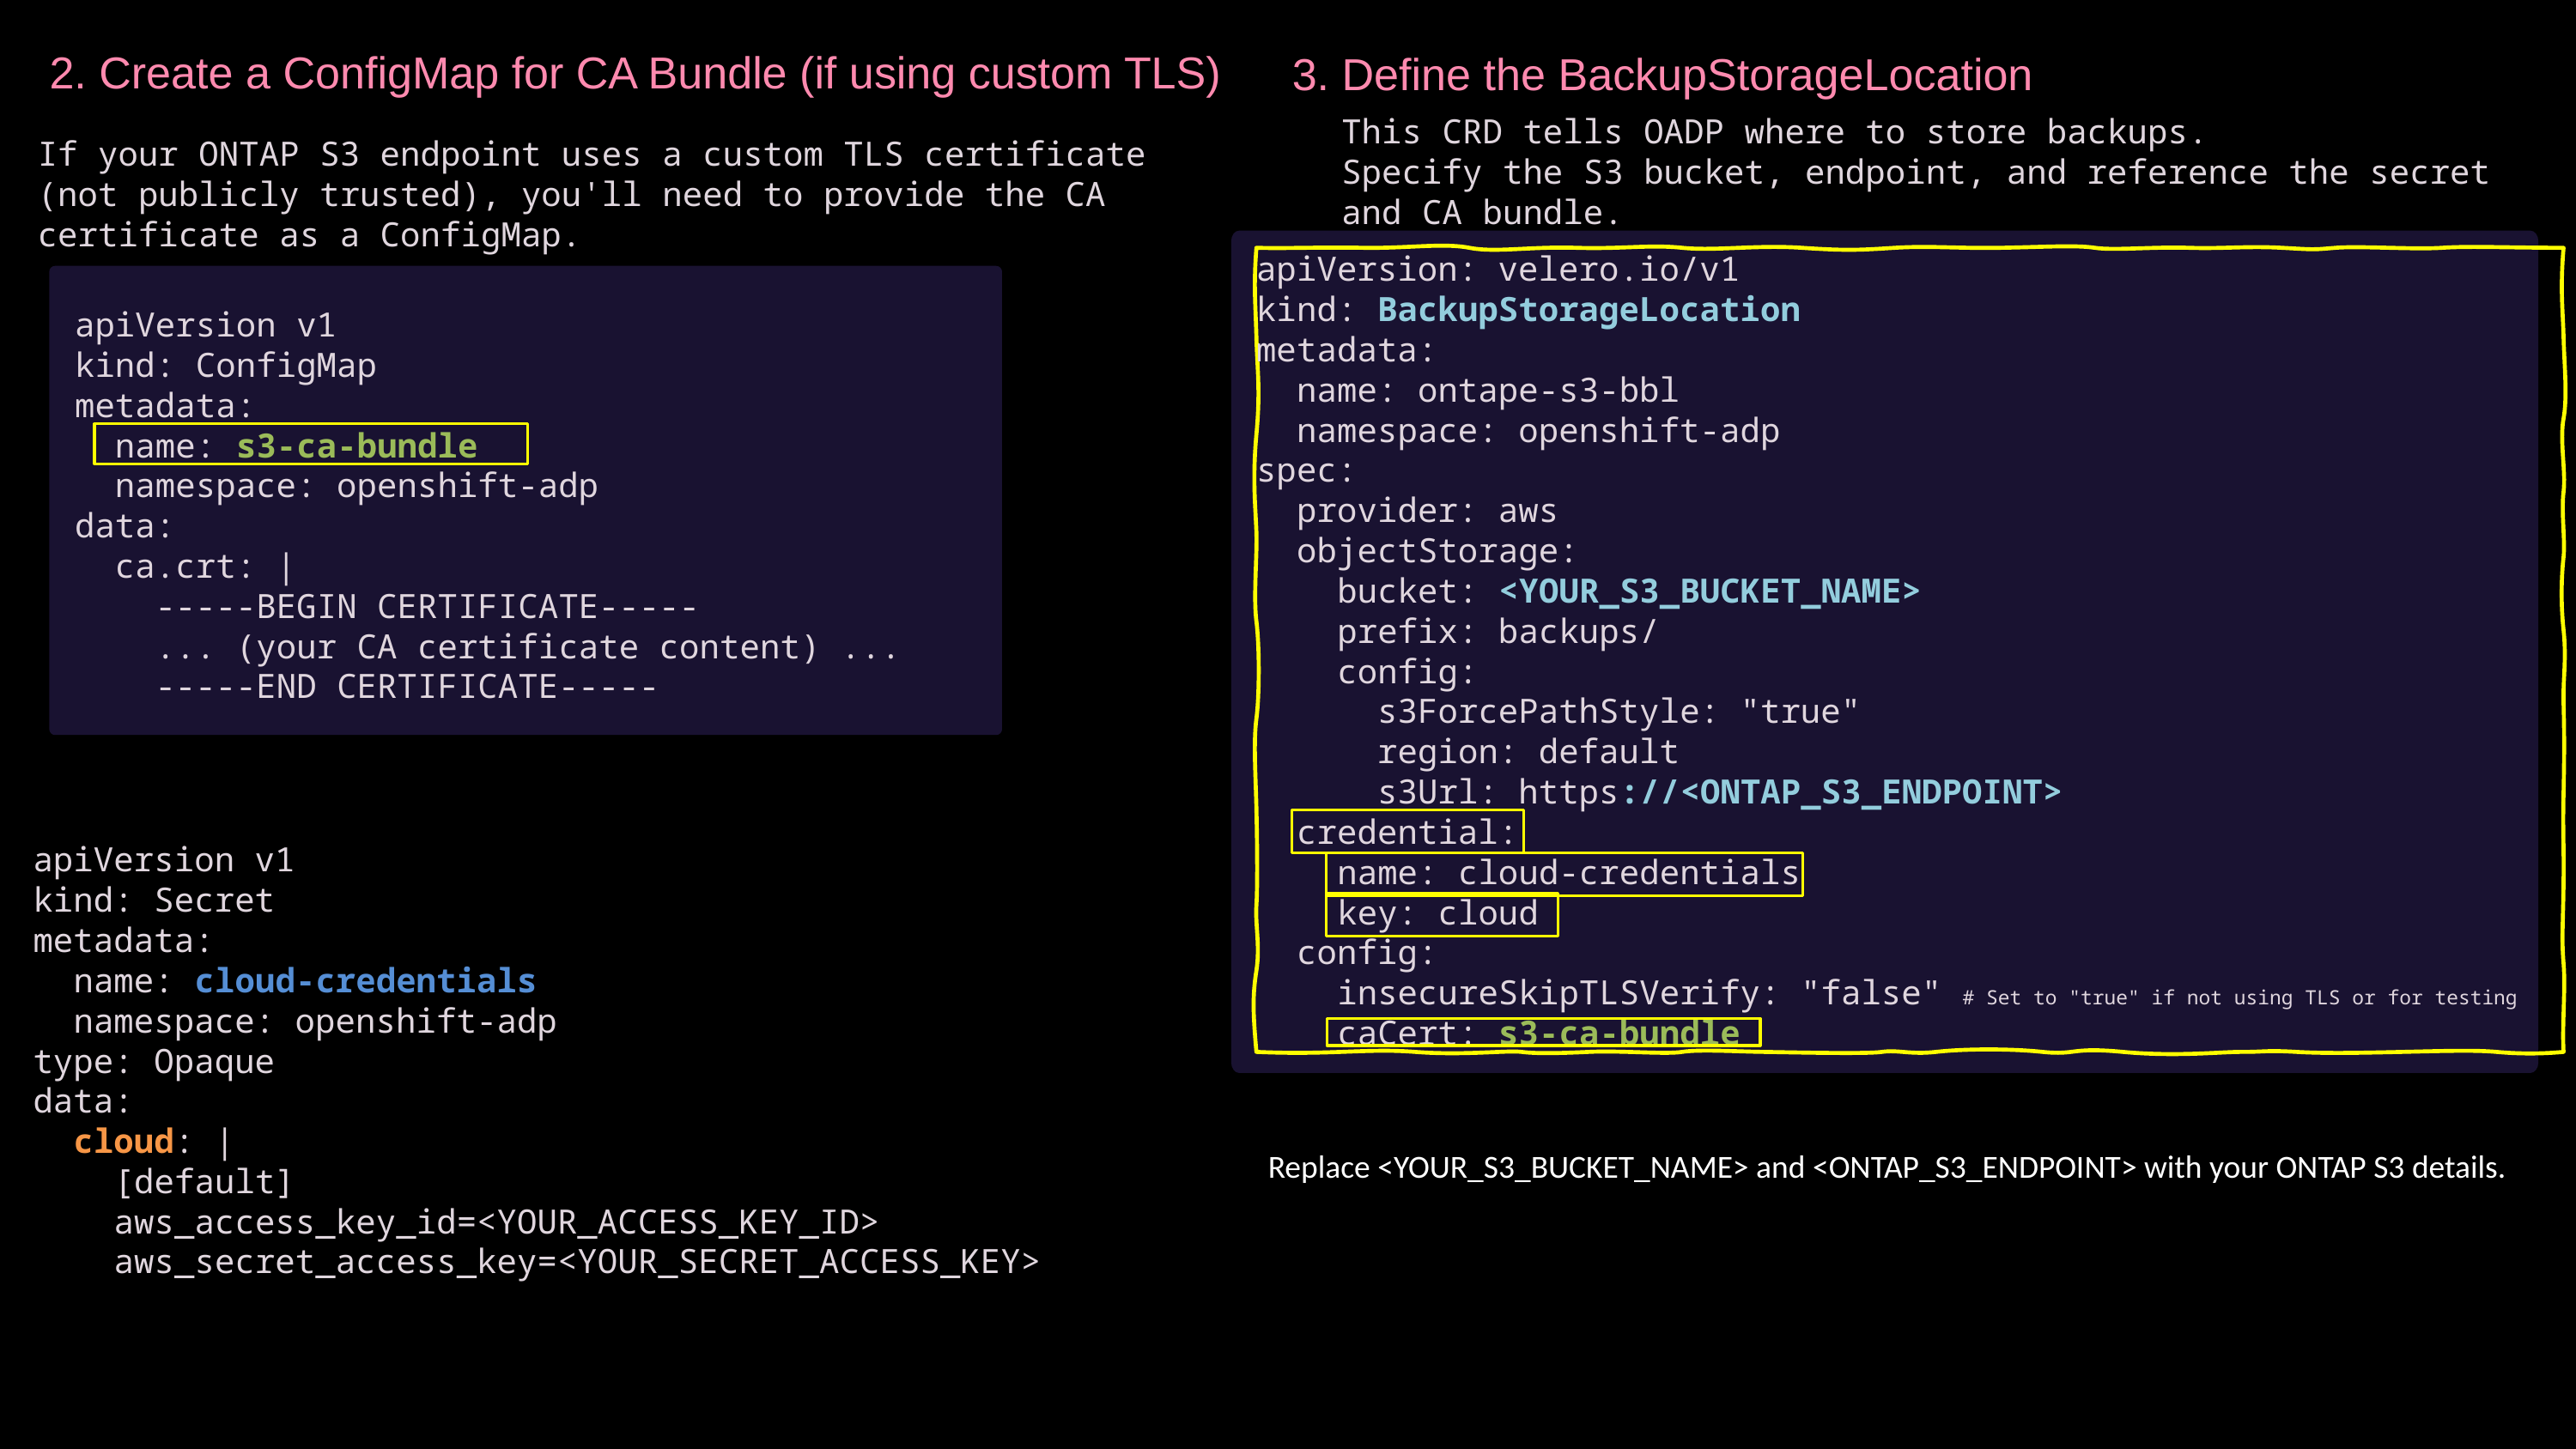

2. Create a ConfigMap for CA Bundle (if using custom TLS)
3. Define the BackupStorageLocation
This CRD tells OADP where to store backups.
Specify the S3 bucket, endpoint, and reference the secret and CA bundle.
If your ONTAP S3 endpoint uses a custom TLS certificate (not publicly trusted), you'll need to provide the CA certificate as a ConfigMap.

apiVersion: velero.io/v1
kind: BackupStorageLocation
metadata:
  name: ontape-s3-bbl
  namespace: openshift-adp
spec:
  provider: aws
  objectStorage:
    bucket: <YOUR_S3_BUCKET_NAME>
    prefix: backups/
    config:
      s3ForcePathStyle: "true"
      region: default
      s3Url: https://<ONTAP_S3_ENDPOINT>
  credential:
    name: cloud-credentials
    key: cloud
  config:
    insecureSkipTLSVerify: "false" # Set to "true" if not using TLS or for testing
    caCert: s3-ca-bundle

apiVersion v1
kind: ConfigMap
metadata:
  name: s3-ca-bundle
  namespace: openshift-adp
data:
  ca.crt: |
    -----BEGIN CERTIFICATE-----
    ... (your CA certificate content) ...
    -----END CERTIFICATE-----

apiVersion v1
kind: Secret
metadata:
  name: cloud-credentials
  namespace: openshift-adp
type: Opaque
data:
  cloud: |
    [default]
    aws_access_key_id=<YOUR_ACCESS_KEY_ID>
    aws_secret_access_key=<YOUR_SECRET_ACCESS_KEY>

Replace <YOUR_S3_BUCKET_NAME> and <ONTAP_S3_ENDPOINT> with your ONTAP S3 details.